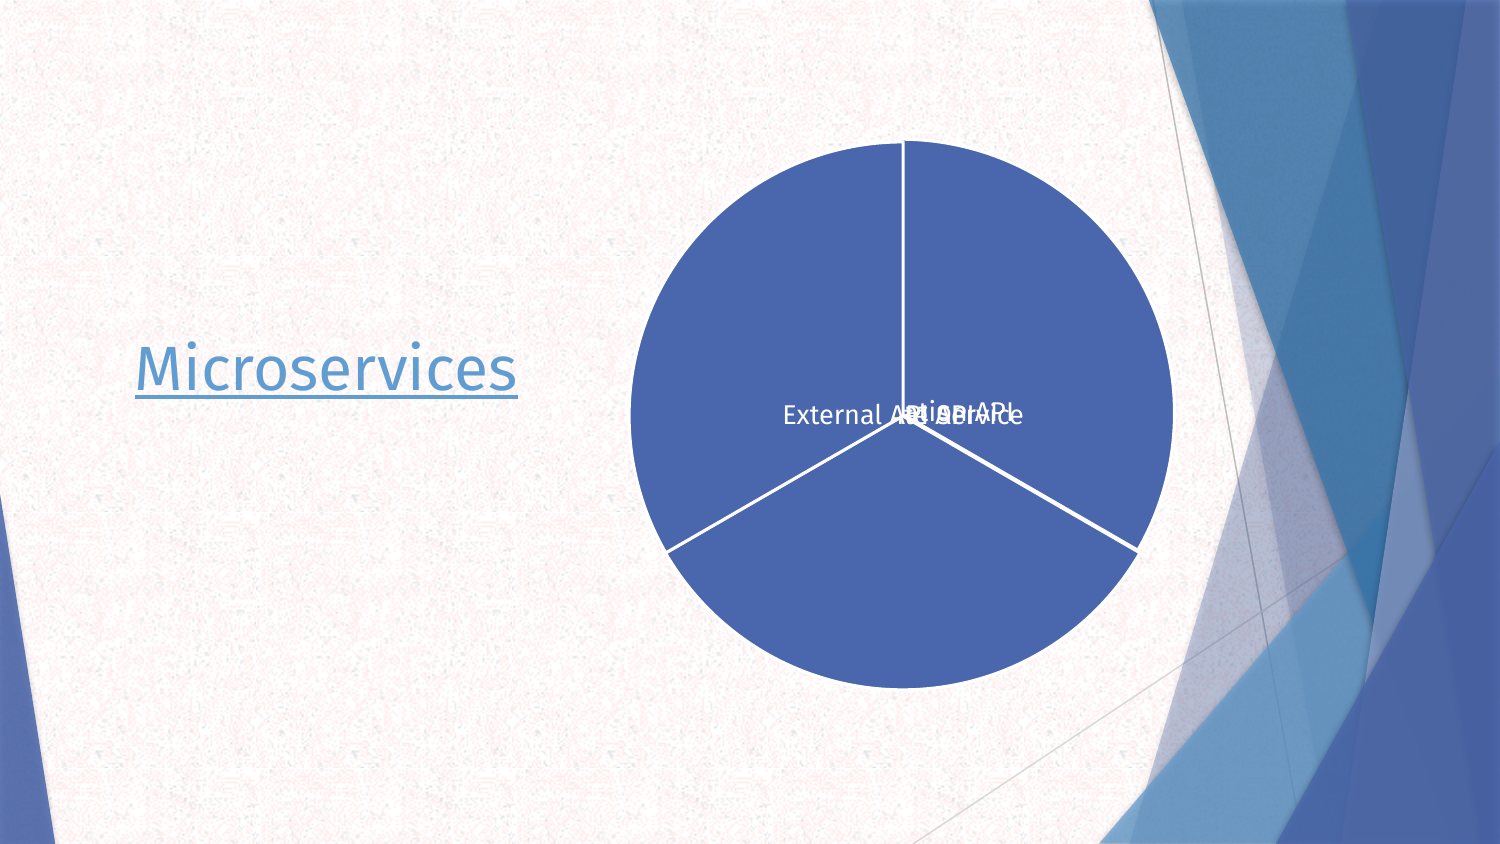

Authentication API
Favorite API
External API Service
# Microservices